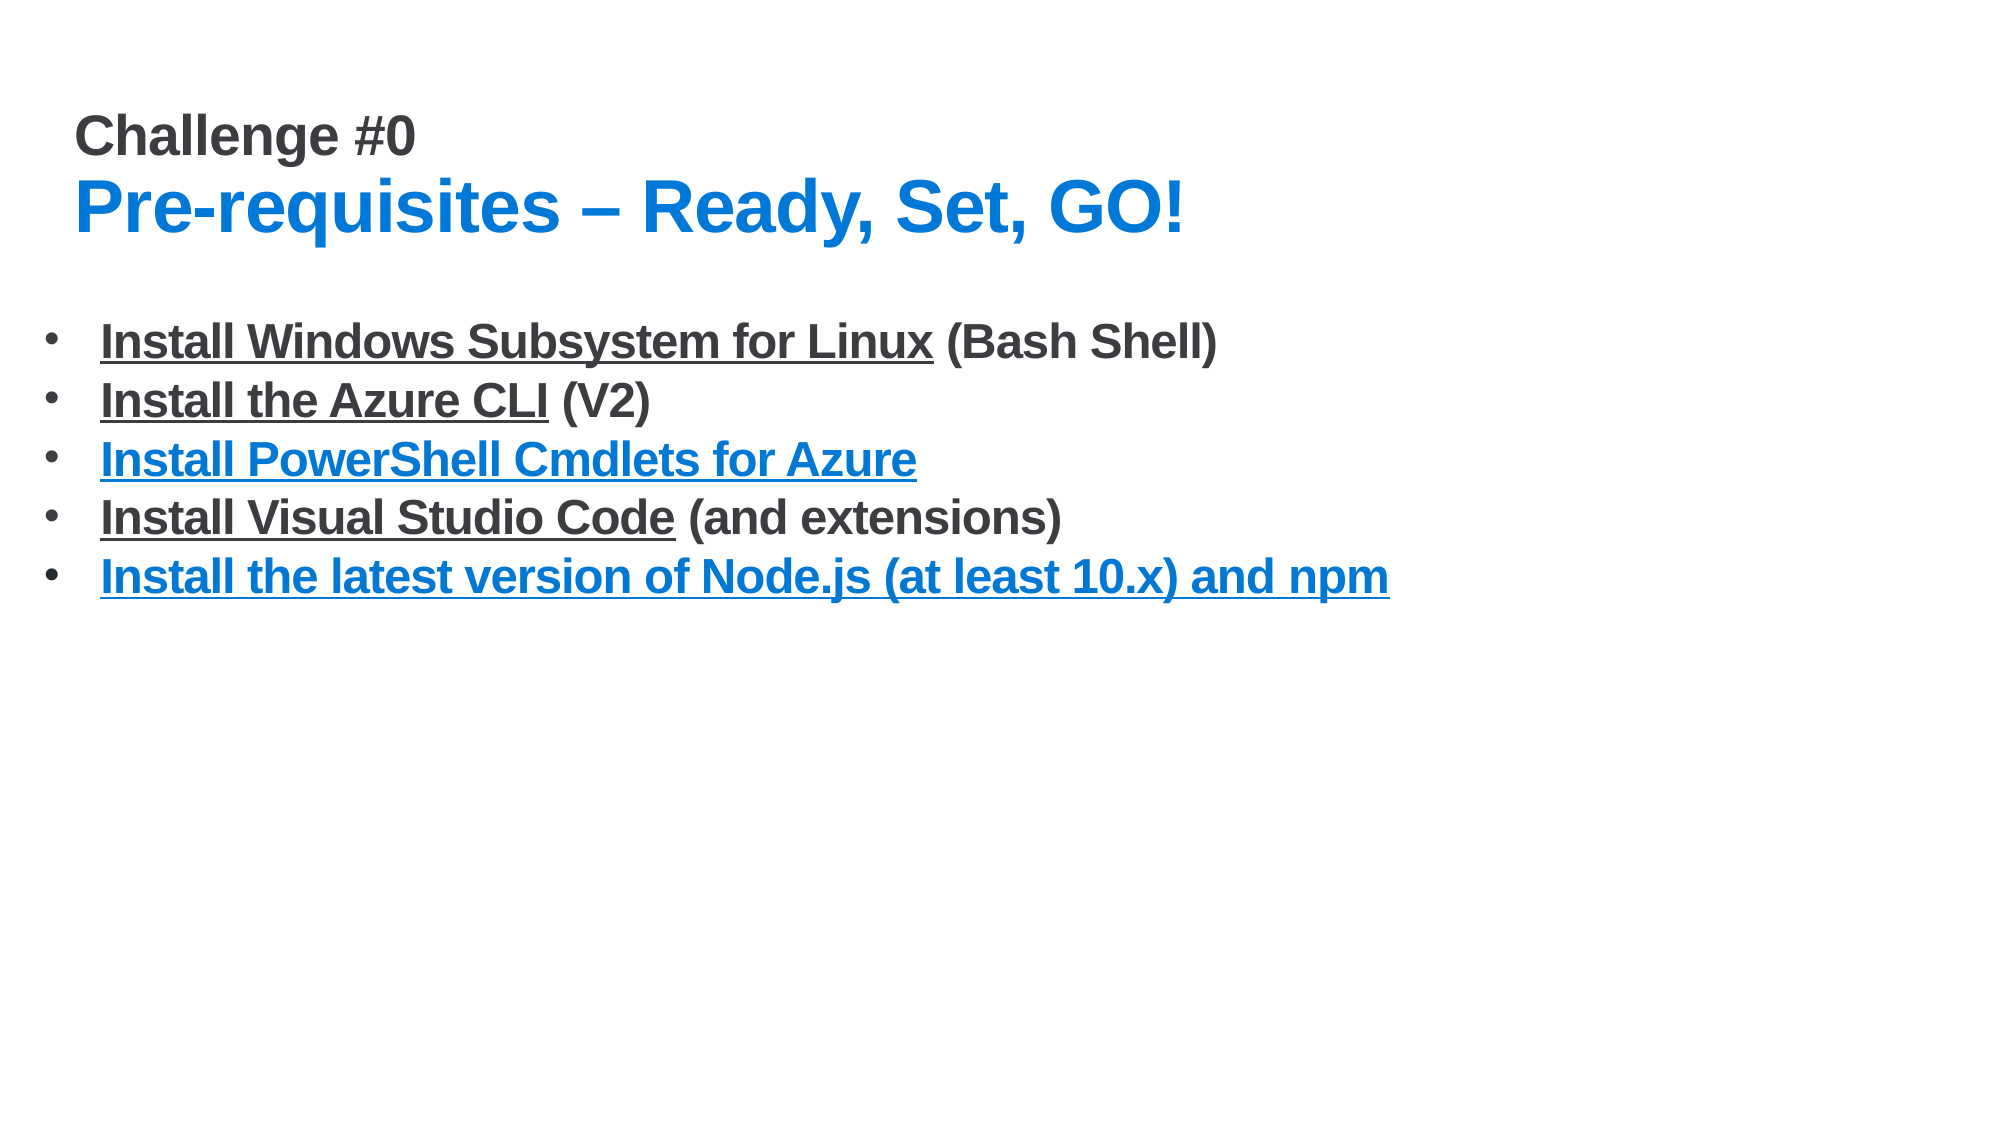

# Challenge #0 Pre-requisites – Ready, Set, GO!
Install Windows Subsystem for Linux (Bash Shell)
Install the Azure CLI (V2)
Install PowerShell Cmdlets for Azure
Install Visual Studio Code (and extensions)
Install the latest version of Node.js (at least 10.x) and npm